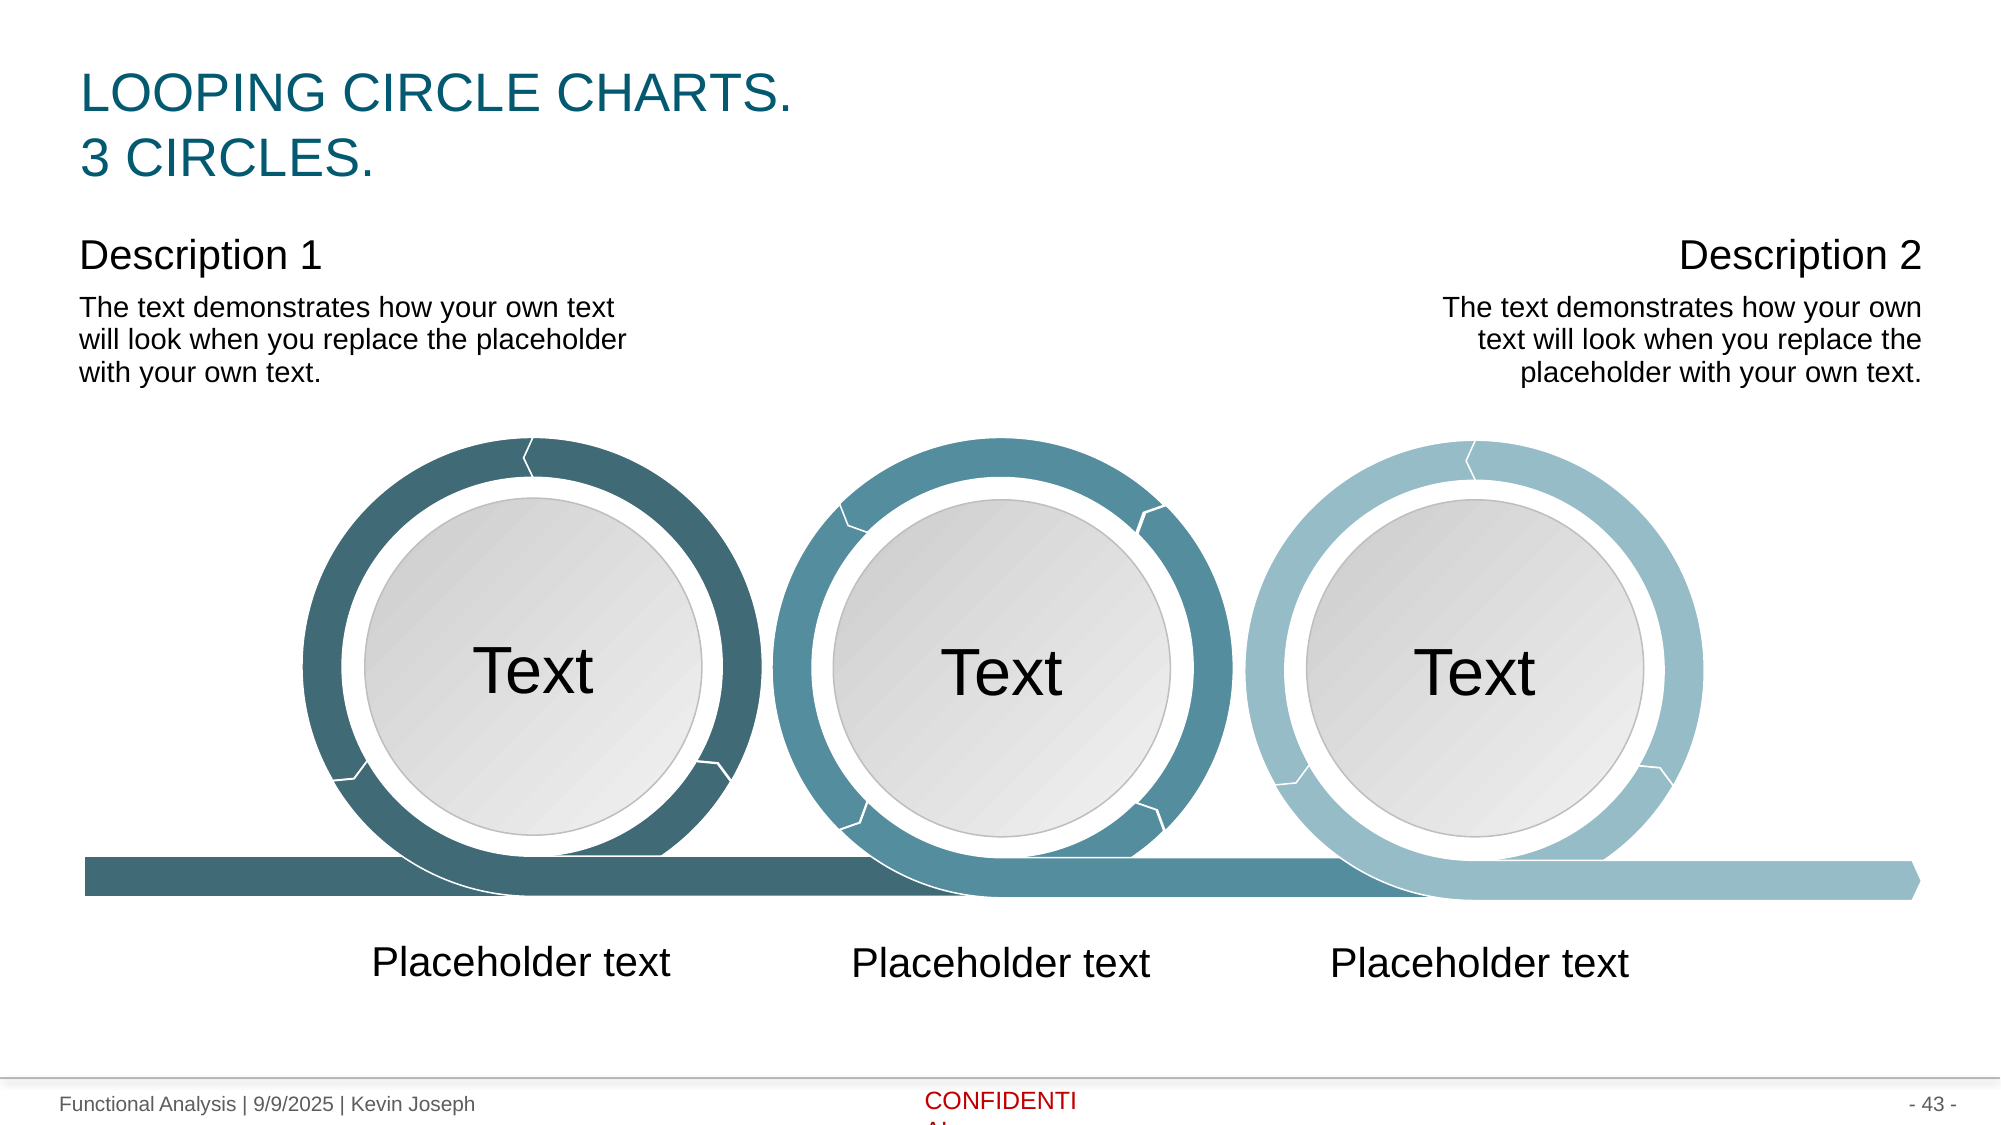

# Looping Circle Charts. 3 Circles.
Description 1
The text demonstrates how your own text will look when you replace the placeholder with your own text.
Description 2
The text demonstrates how your own text will look when you replace the placeholder with your own text.

Text
Text
Text
Placeholder text
Placeholder text
Placeholder text